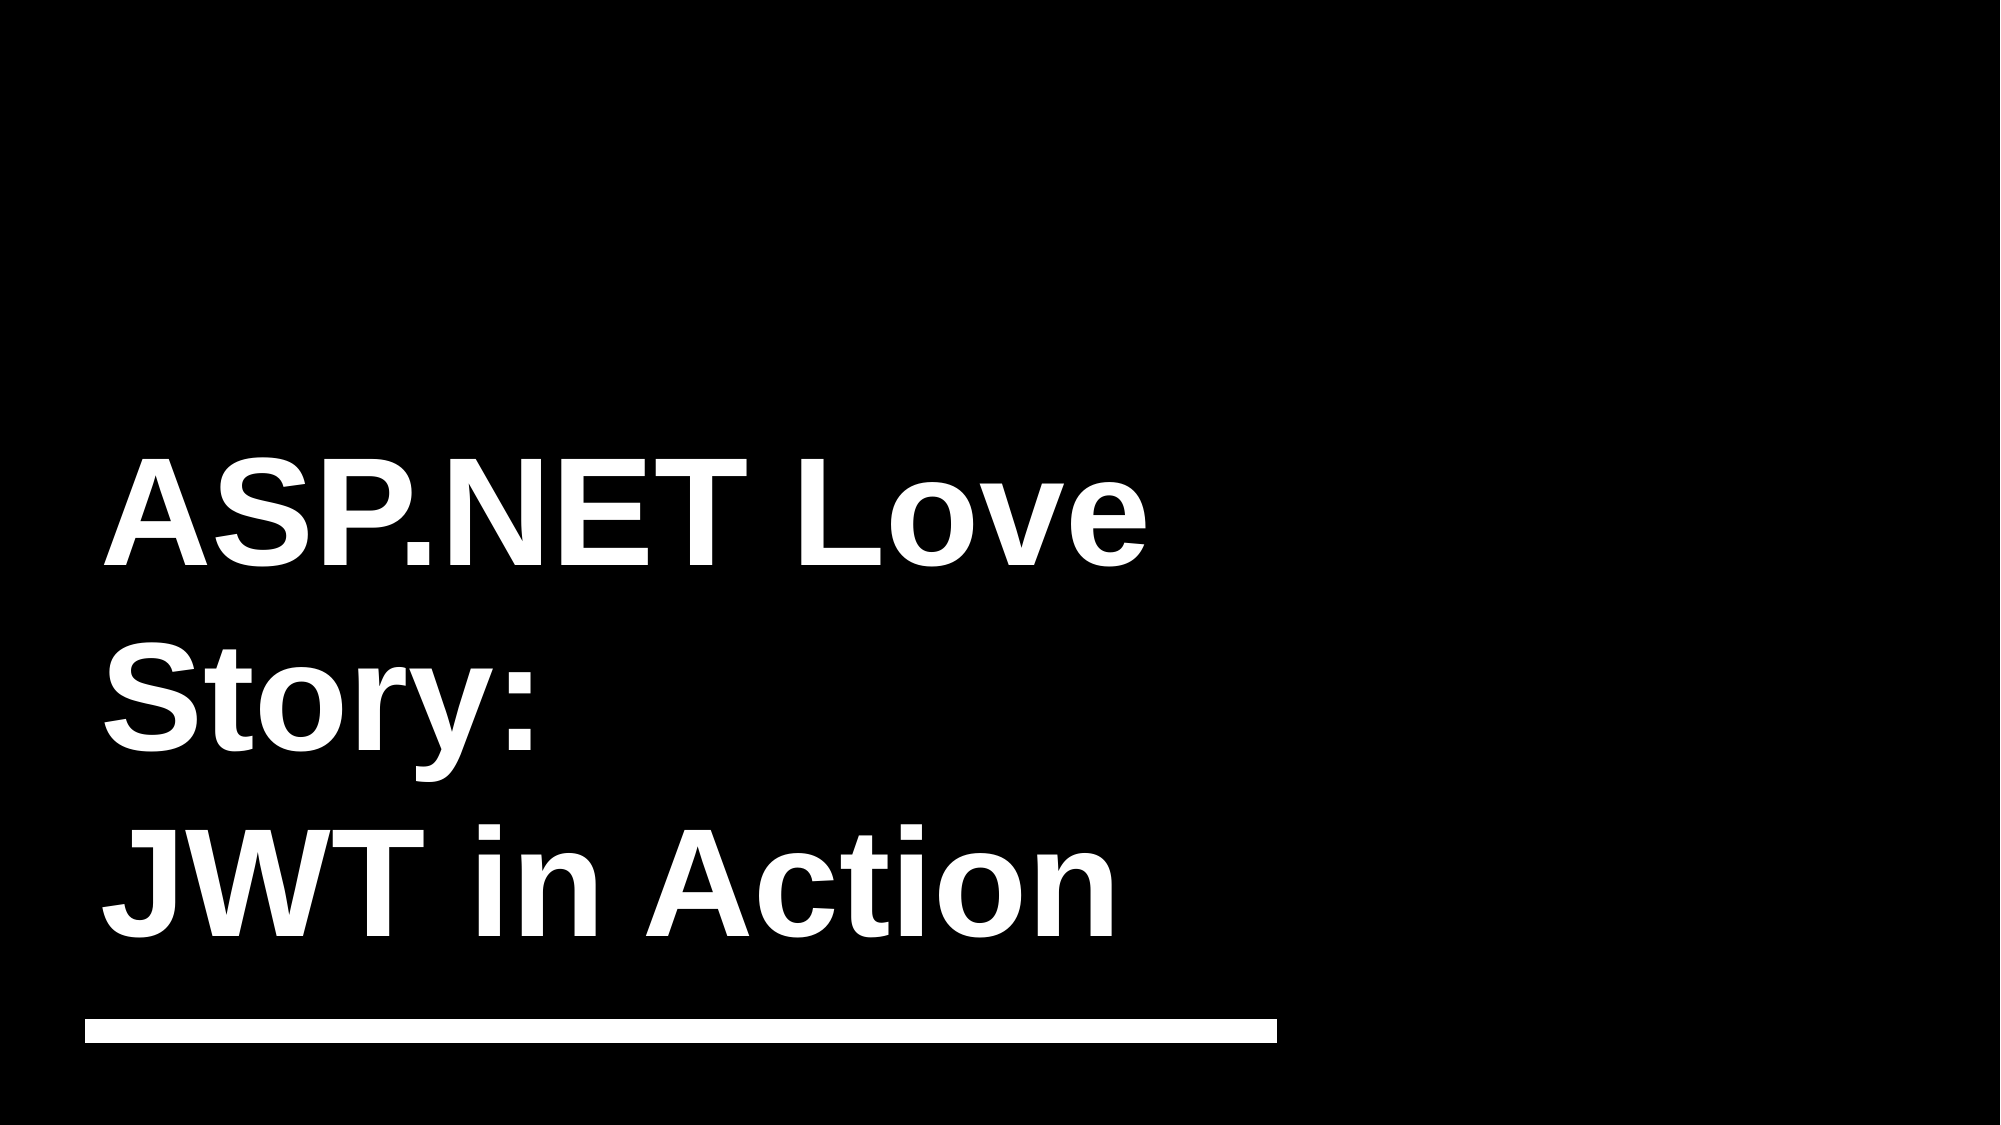

# ASP.NET Love Story: JWT in Action